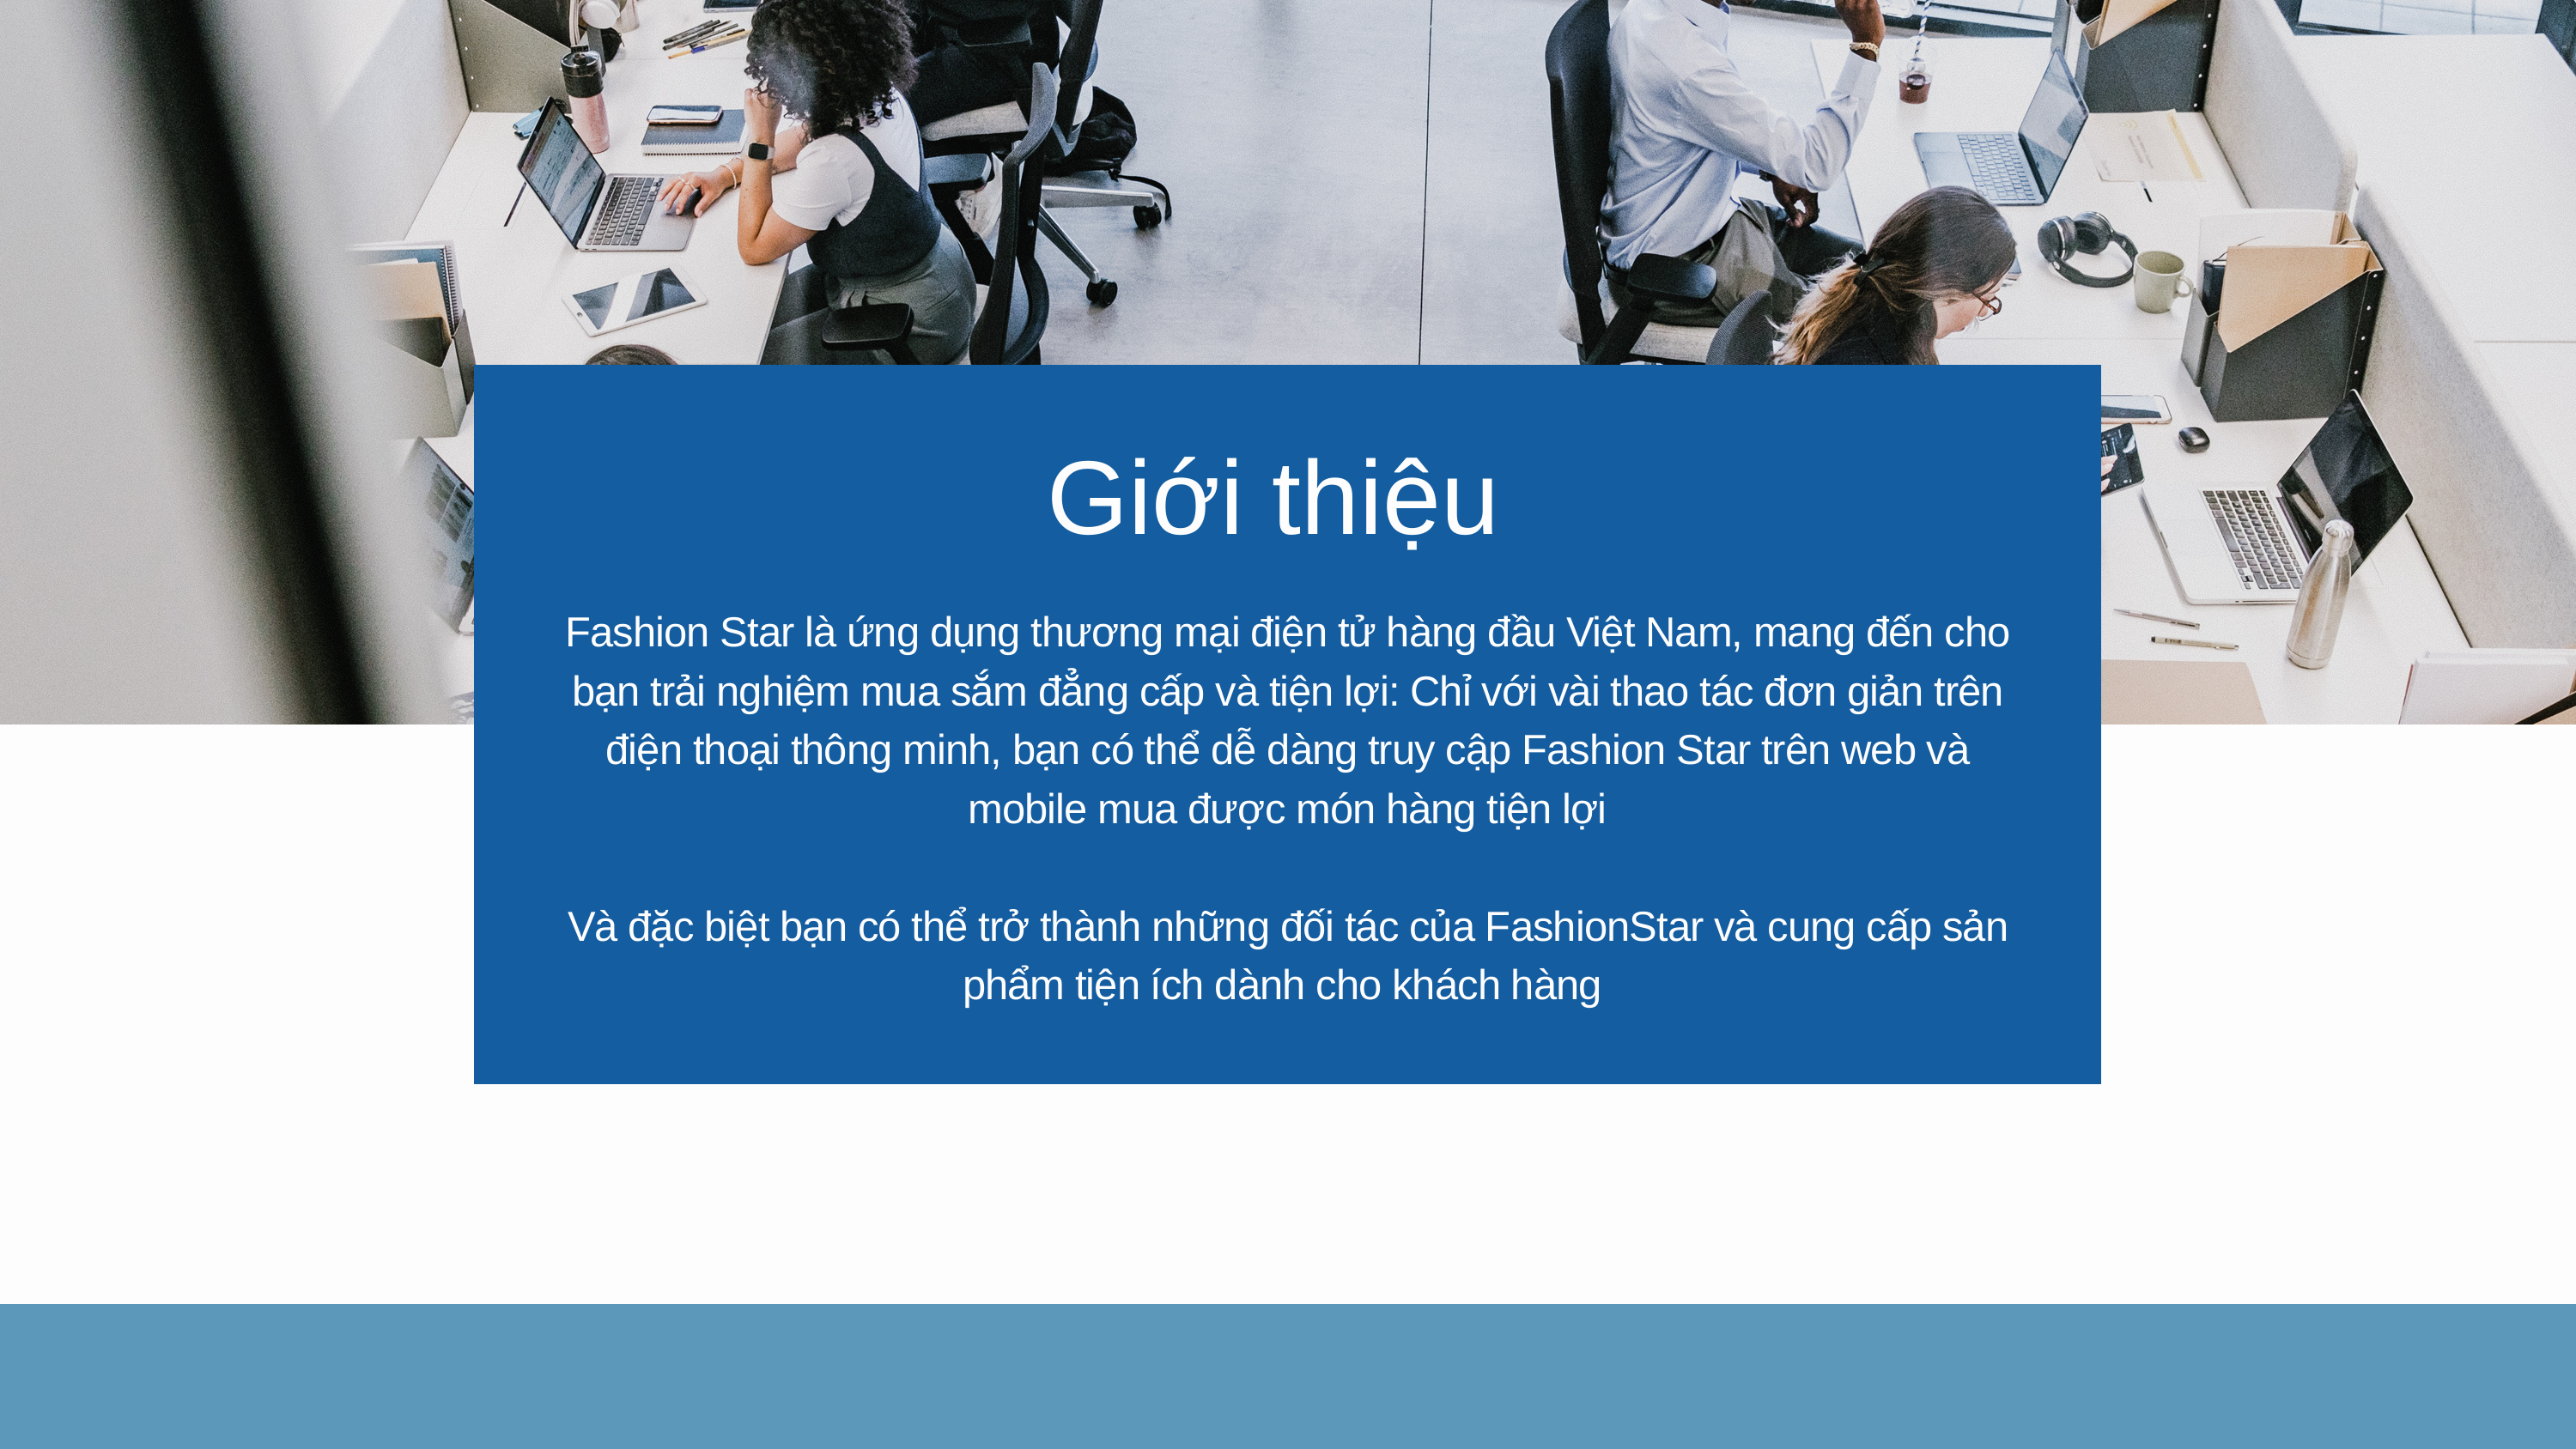

Giới thiệu
Fashion Star là ứng dụng thương mại điện tử hàng đầu Việt Nam, mang đến cho bạn trải nghiệm mua sắm đẳng cấp và tiện lợi: Chỉ với vài thao tác đơn giản trên điện thoại thông minh, bạn có thể dễ dàng truy cập Fashion Star trên web và mobile mua được món hàng tiện lợi

Và đặc biệt bạn có thể trở thành những đối tác của FashionStar và cung cấp sản phẩm tiện ích dành cho khách hàng